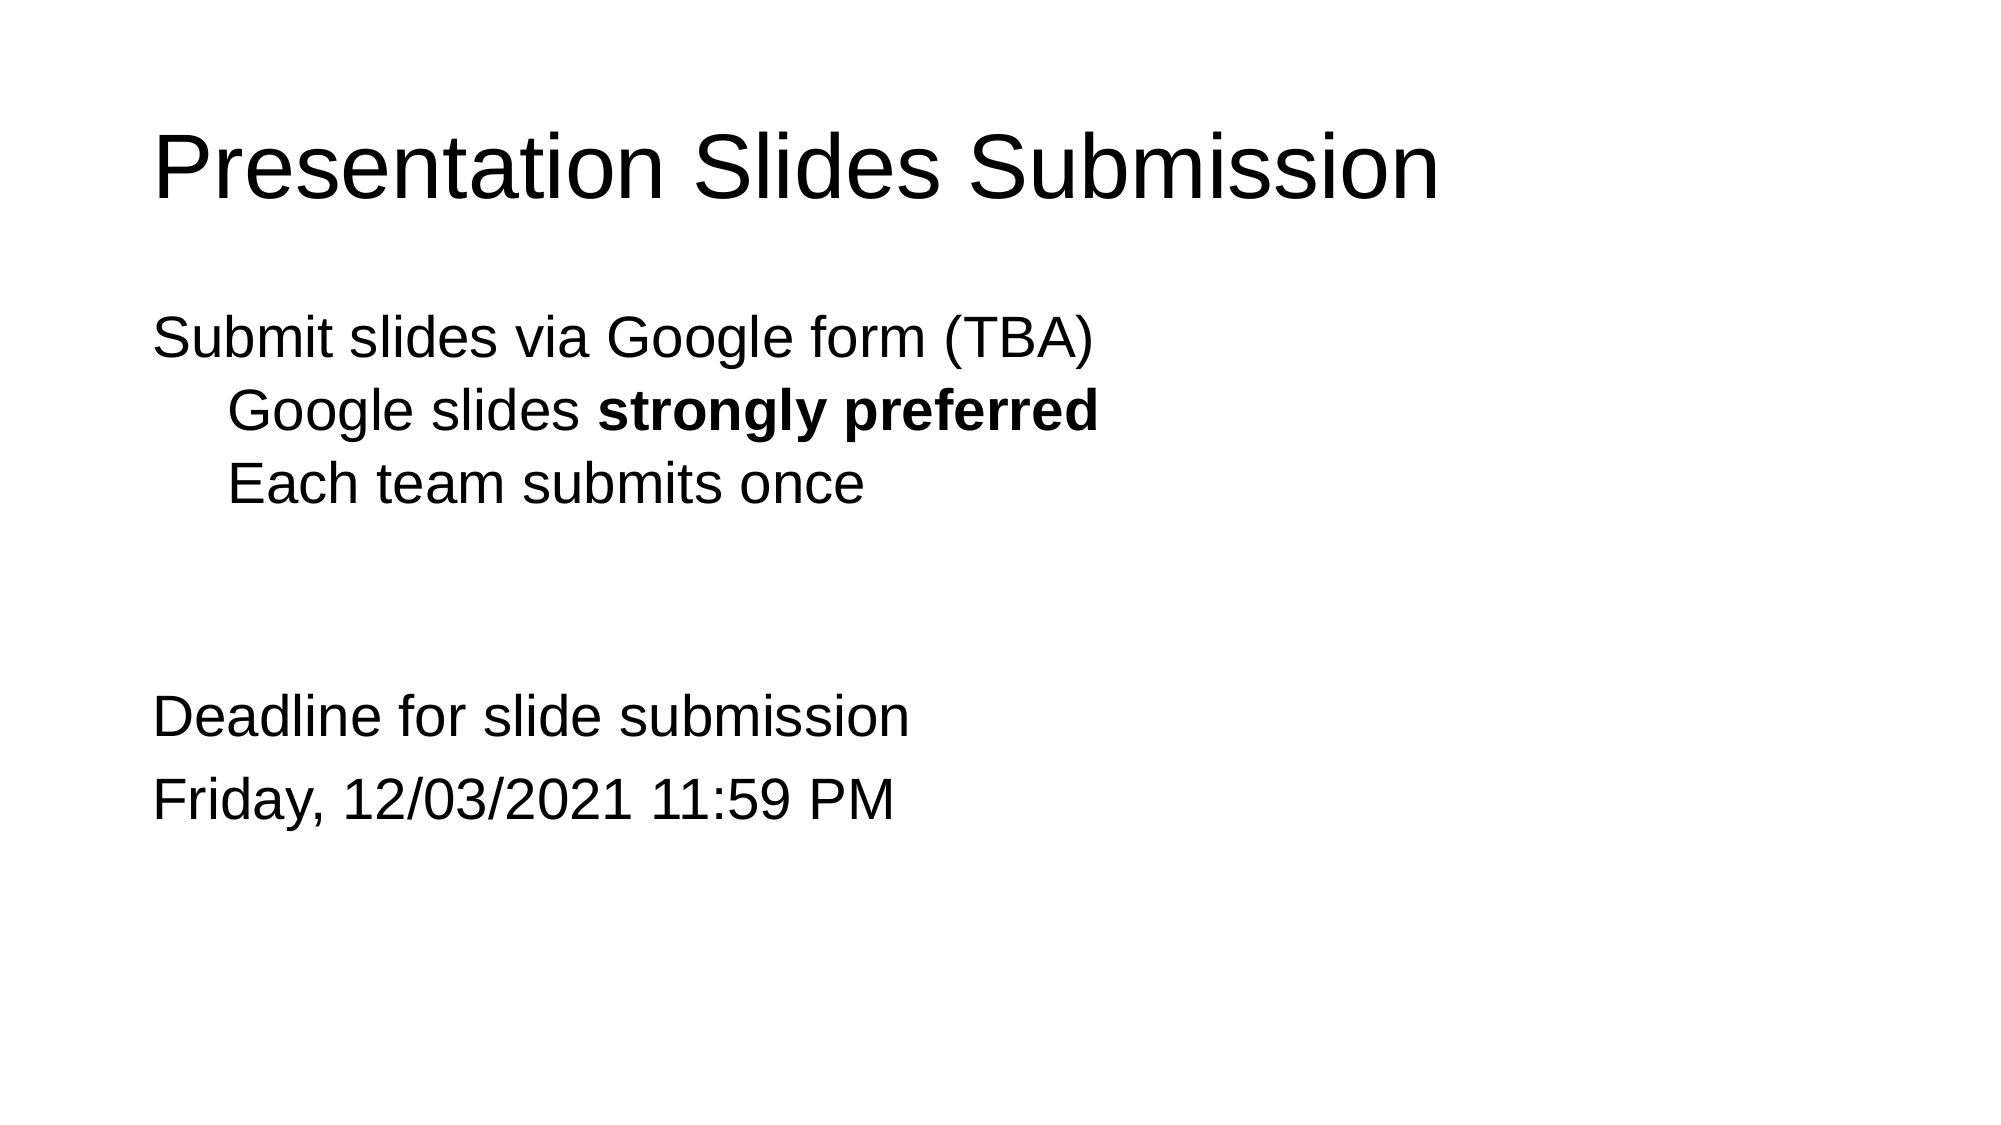

# Presentation Slides Submission
Submit slides via Google form (TBA)
Google slides strongly preferred
Each team submits once

Deadline for slide submission
Friday, 12/03/2021 11:59 PM